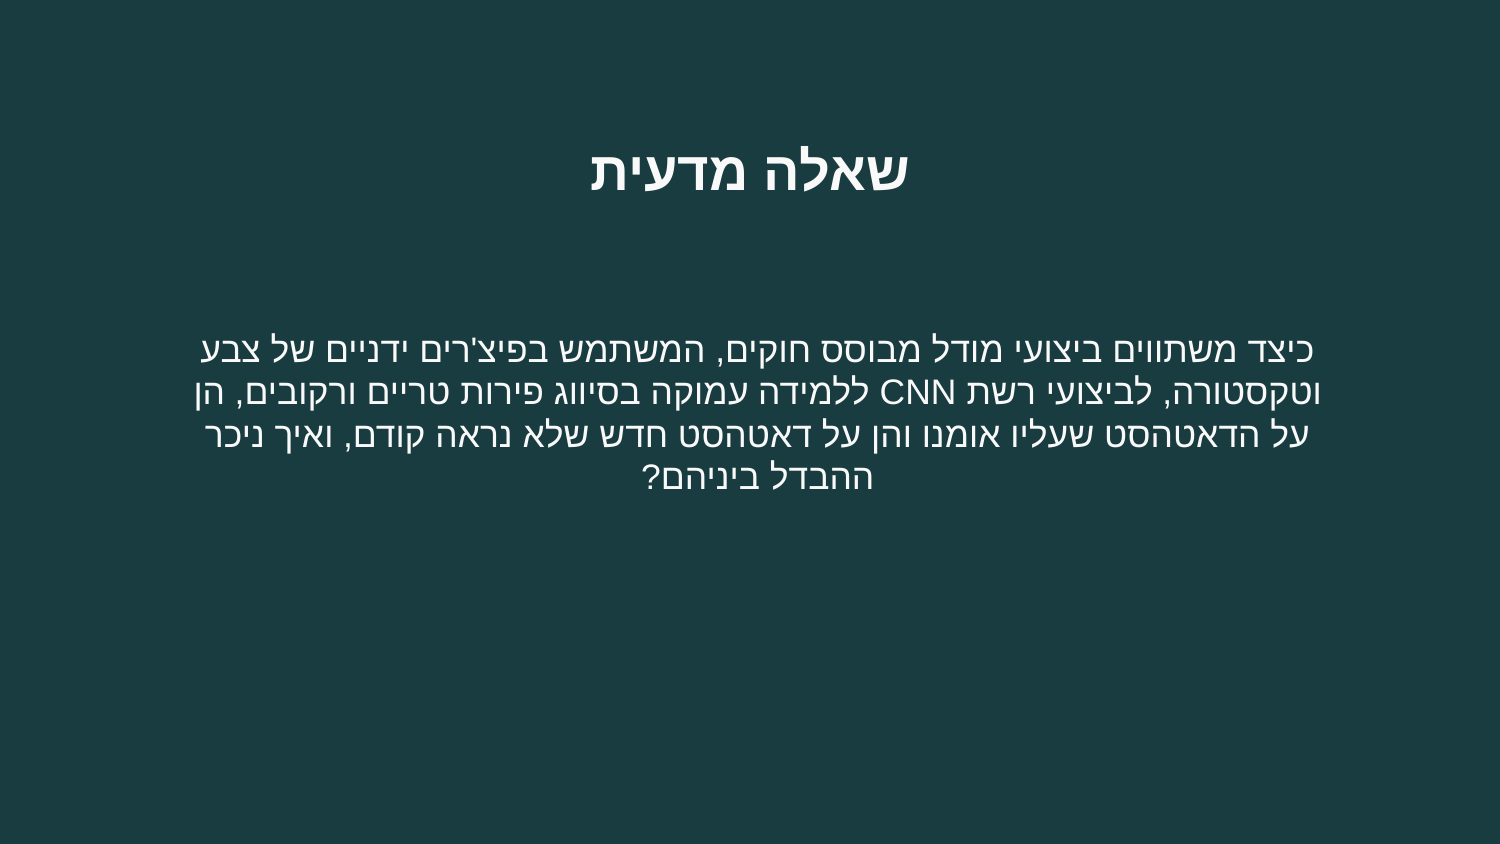

שאלה מדעית
# כיצד משתווים ביצועי מודל מבוסס חוקים, המשתמש בפיצ'רים ידניים של צבע וטקסטורה, לביצועי רשת CNN ללמידה עמוקה בסיווג פירות טריים ורקובים, הן על הדאטהסט שעליו אומנו והן על דאטהסט חדש שלא נראה קודם, ואיך ניכר ההבדל ביניהם?